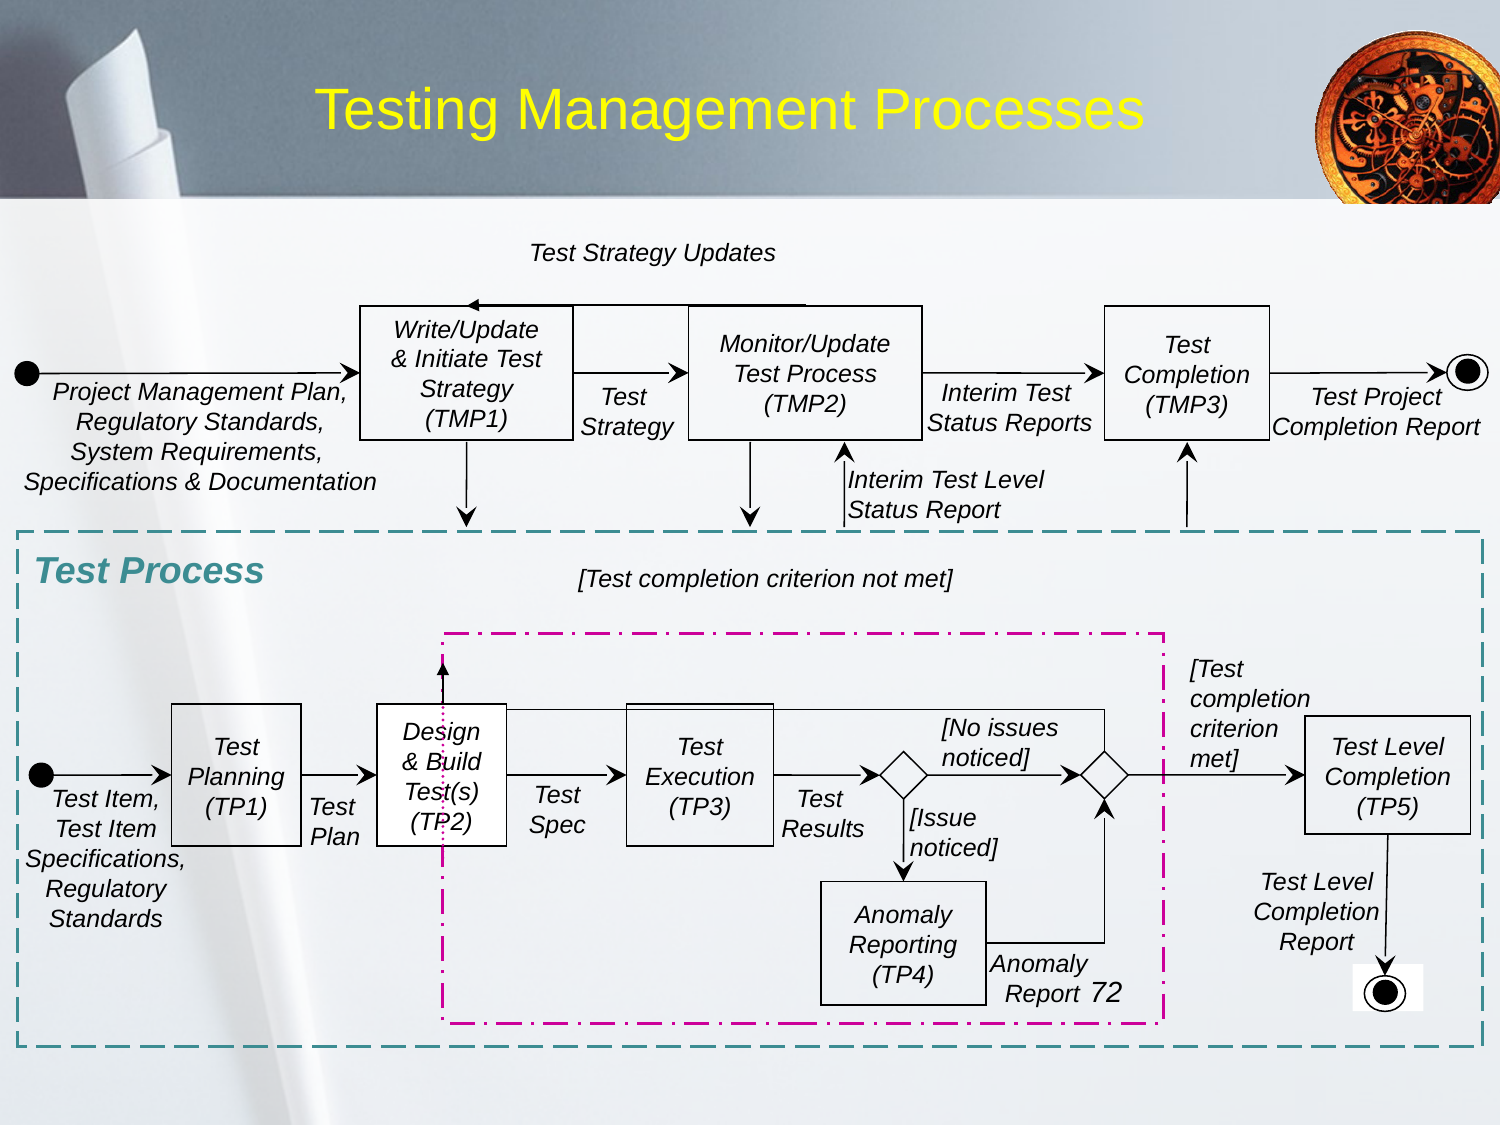

# Testing Management Processes
Test Strategy Updates
Write/Update
& Initiate Test Strategy
(TMP1)
Monitor/Update Test Process
(TMP2)
Test Completion
(TMP3)

Project Management Plan,
Regulatory Standards,
System Requirements,
Specifications & Documentation
Interim Test
Status Reports
Test
Strategy
Test Project
Completion Report

Interim Test Level Status Report

Test Process
[Test completion criterion not met]

[Test
completion
criterion
met]

Test Planning
(TP1)
Design & Build Test(s)
(TP2)

Test Execution
(TP3)
[No issues
noticed]
Test Level Completion
(TP5)

Test
Spec
Test Item,
Test Item Specifications,
Regulatory Standards
Test
Results
Test
Plan
[Issue
noticed]
Test Level Completion
Report
Anomaly Reporting
(TP4)
Anomaly
Report

72